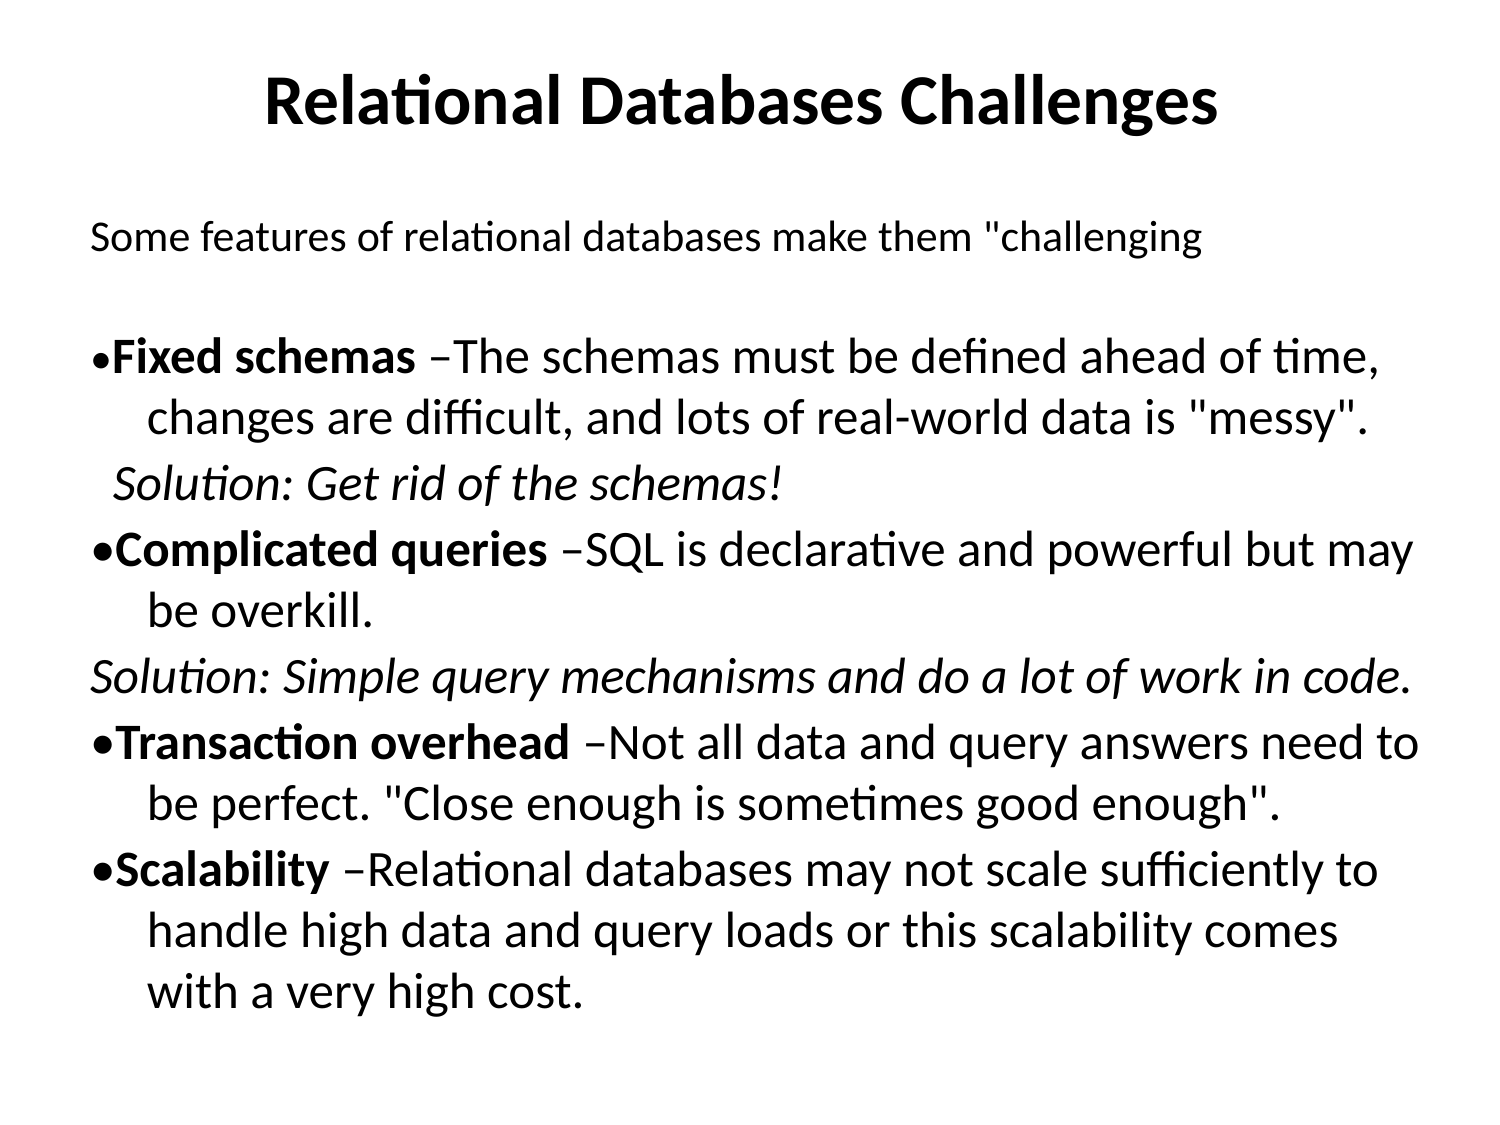

# Relational Databases Challenges
Some features of relational databases make them "challenging

•Fixed schemas –The schemas must be defined ahead of time, changes are difficult, and lots of real-world data is "messy".
  Solution: Get rid of the schemas!
•Complicated queries –SQL is declarative and powerful but may be overkill.
Solution: Simple query mechanisms and do a lot of work in code.
•Transaction overhead –Not all data and query answers need to be perfect. "Close enough is sometimes good enough".
•Scalability –Relational databases may not scale sufficiently to handle high data and query loads or this scalability comes with a very high cost.